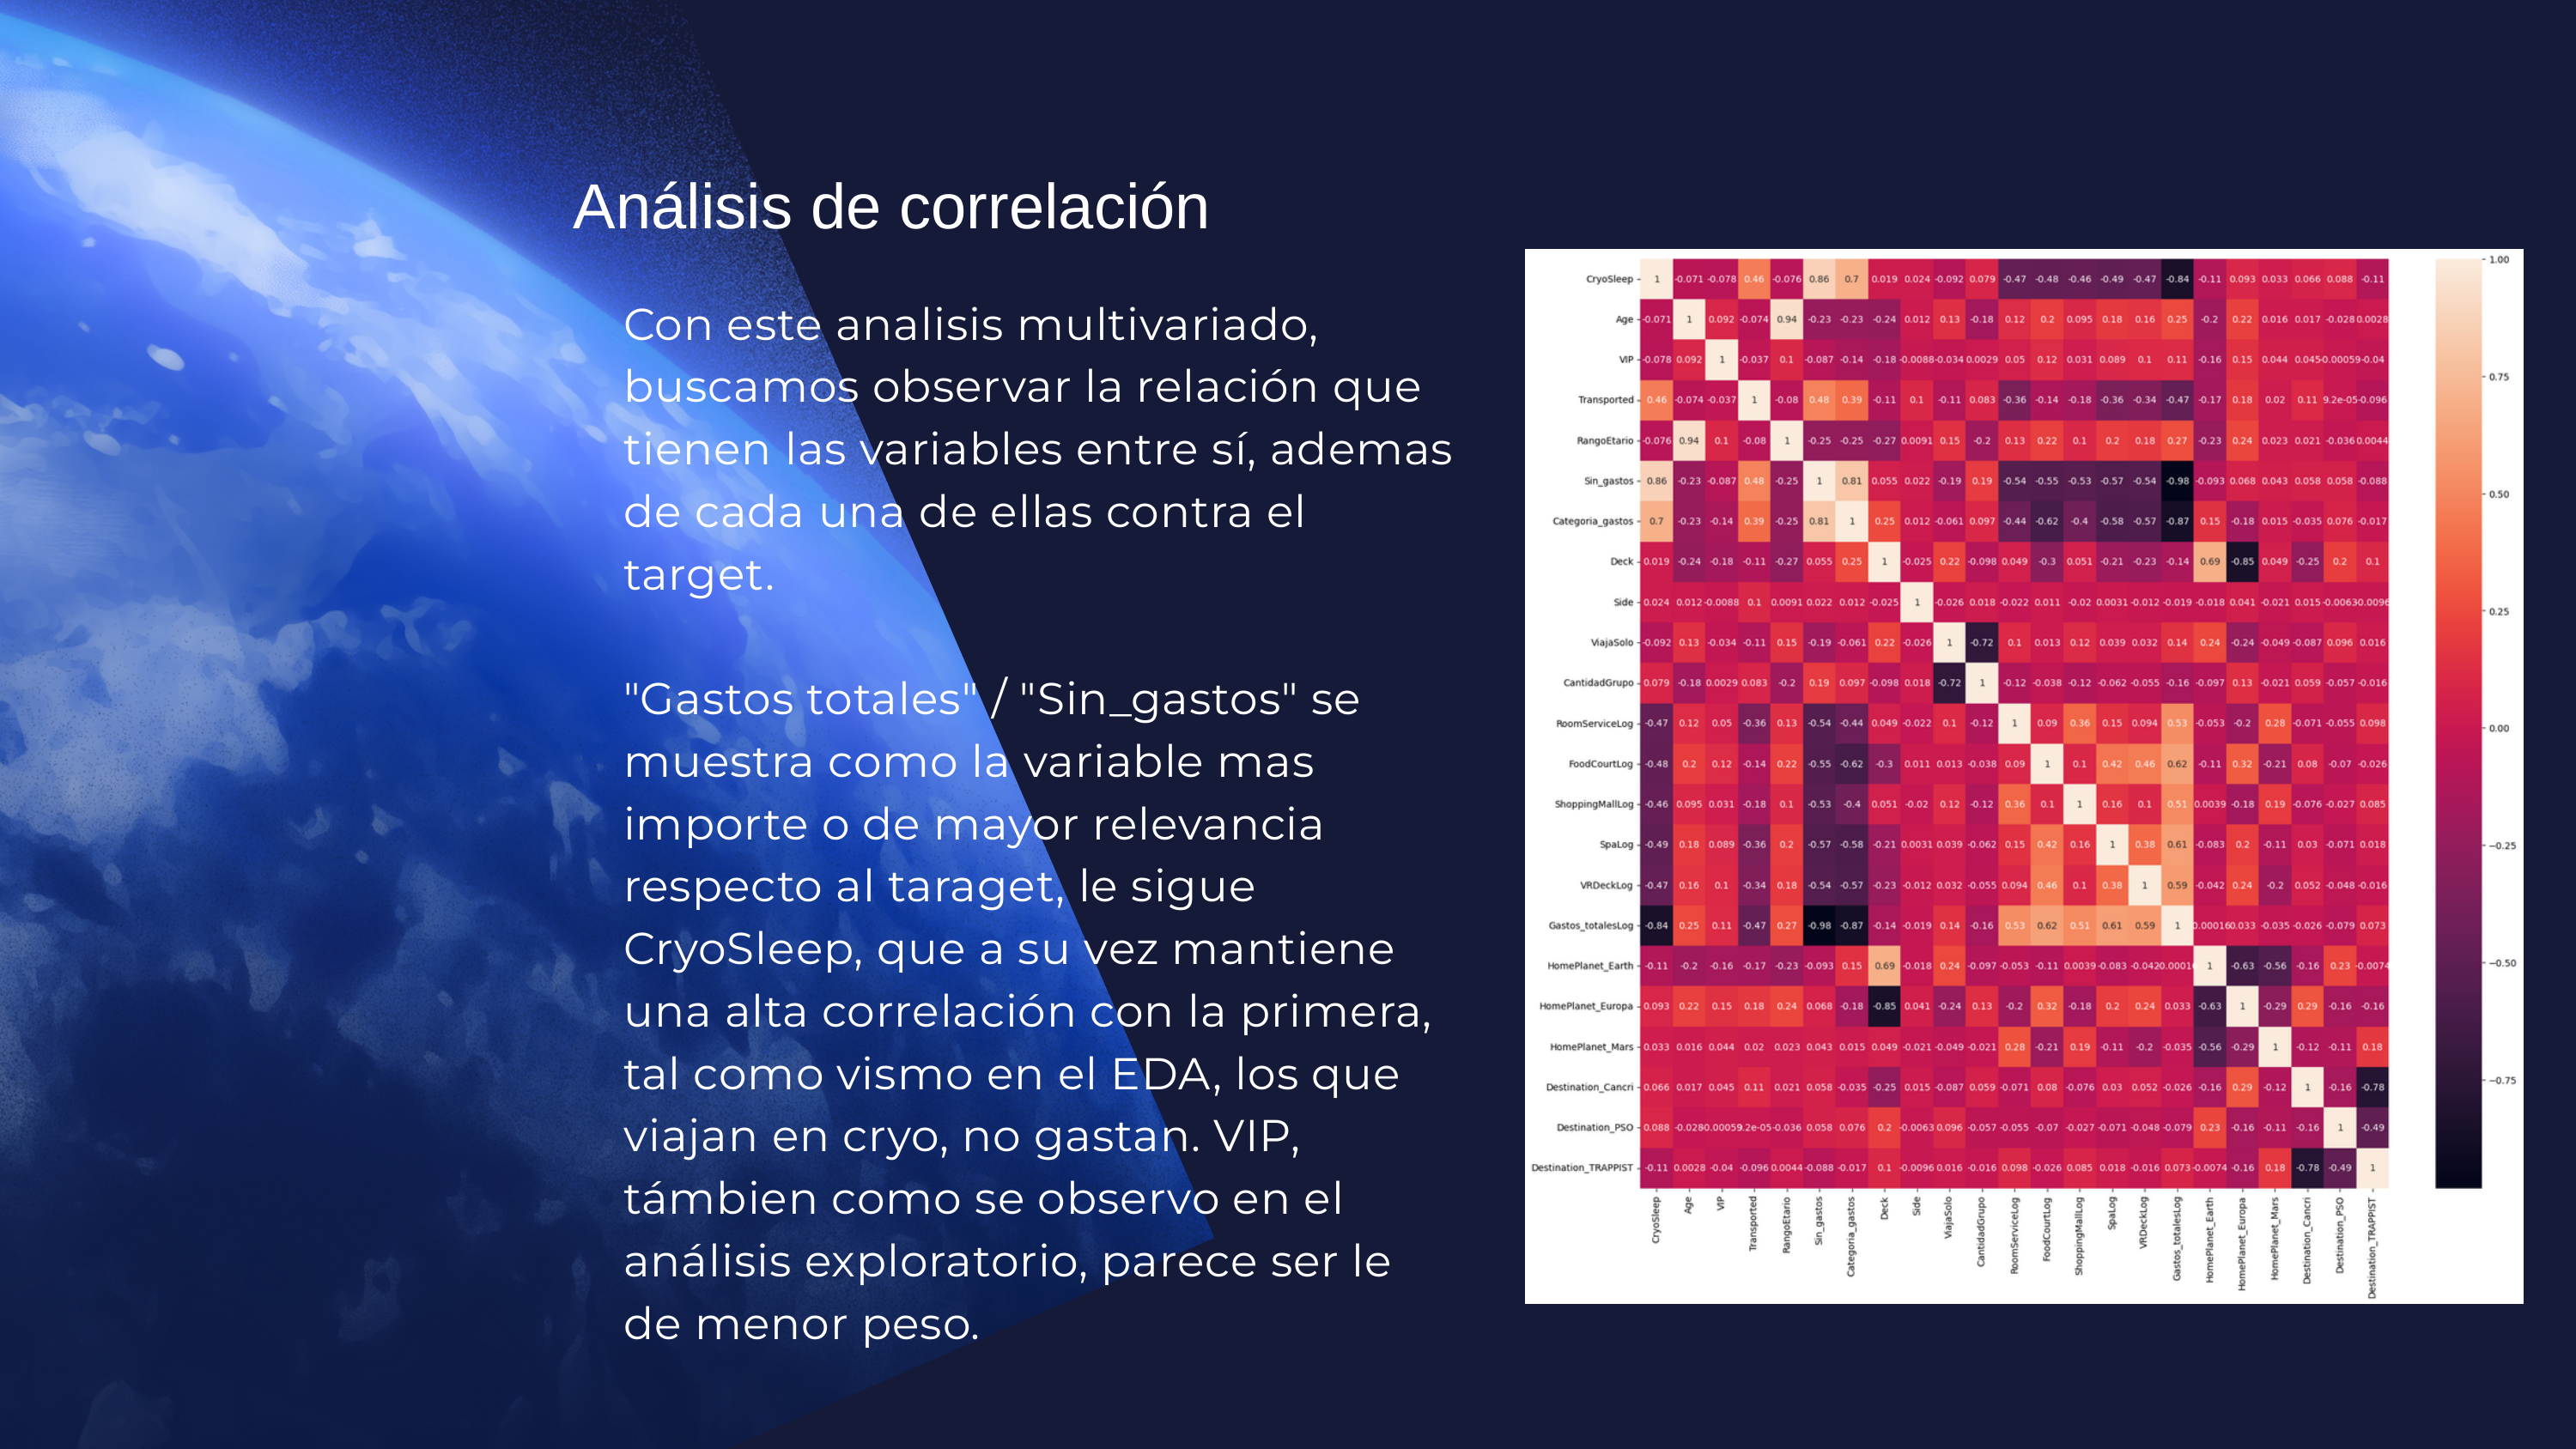

Análisis de correlación

Con este analisis multivariado, buscamos observar la relación que tienen las variables entre sí, ademas de cada una de ellas contra el target.

"Gastos totales" / "Sin_gastos" se muestra como la variable mas importe o de mayor relevancia respecto al taraget, le sigue CryoSleep, que a su vez mantiene una alta correlación con la primera, tal como vismo en el EDA, los que viajan en cryo, no gastan. VIP, támbien como se observo en el análisis exploratorio, parece ser le de menor peso.